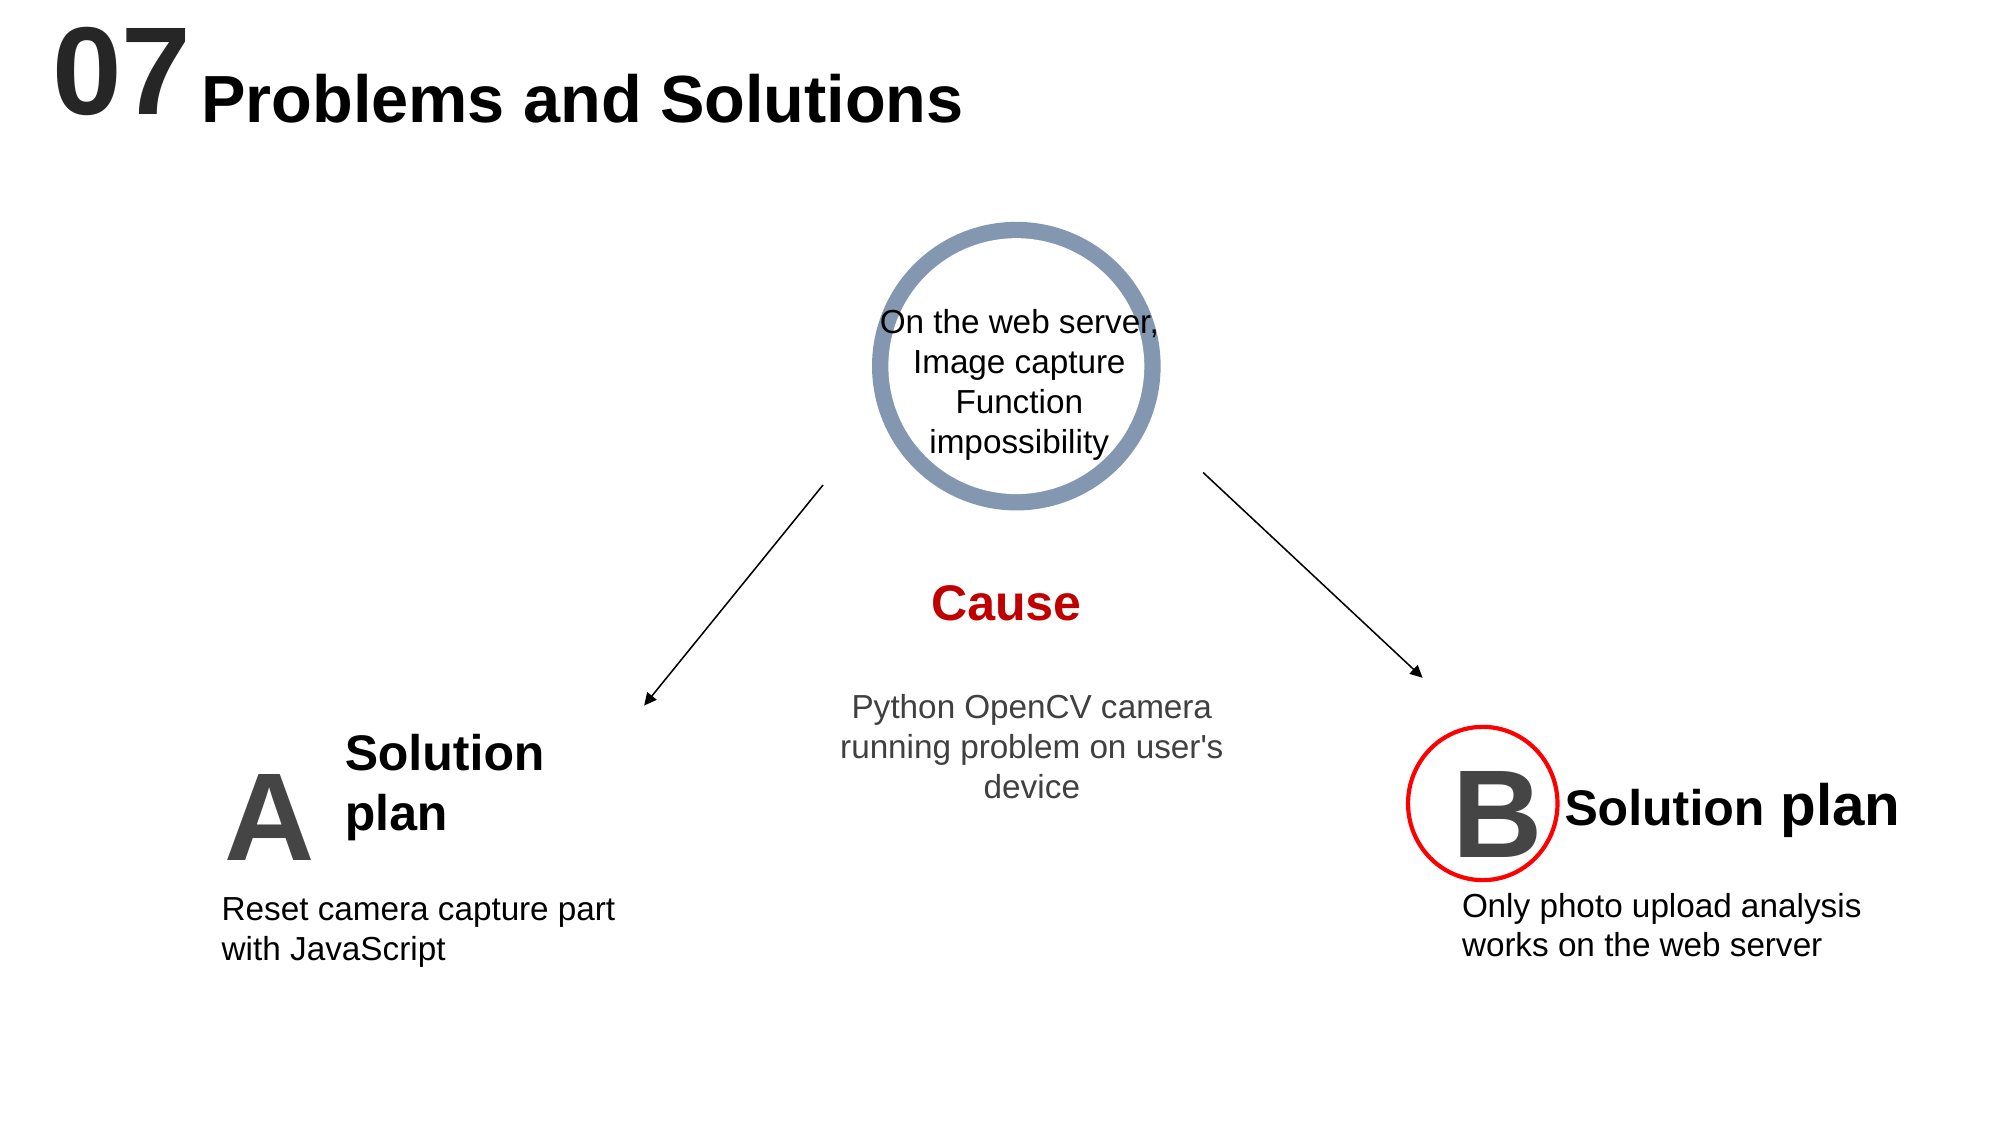

07
Problems and Solutions

On the web server,
Image capture Function
impossibility
Cause
Python OpenCV camera running problem on user's device
B
Only photo upload analysis works on the web server
A
Solution plan
Reset camera capture part with JavaScript

Solution plan